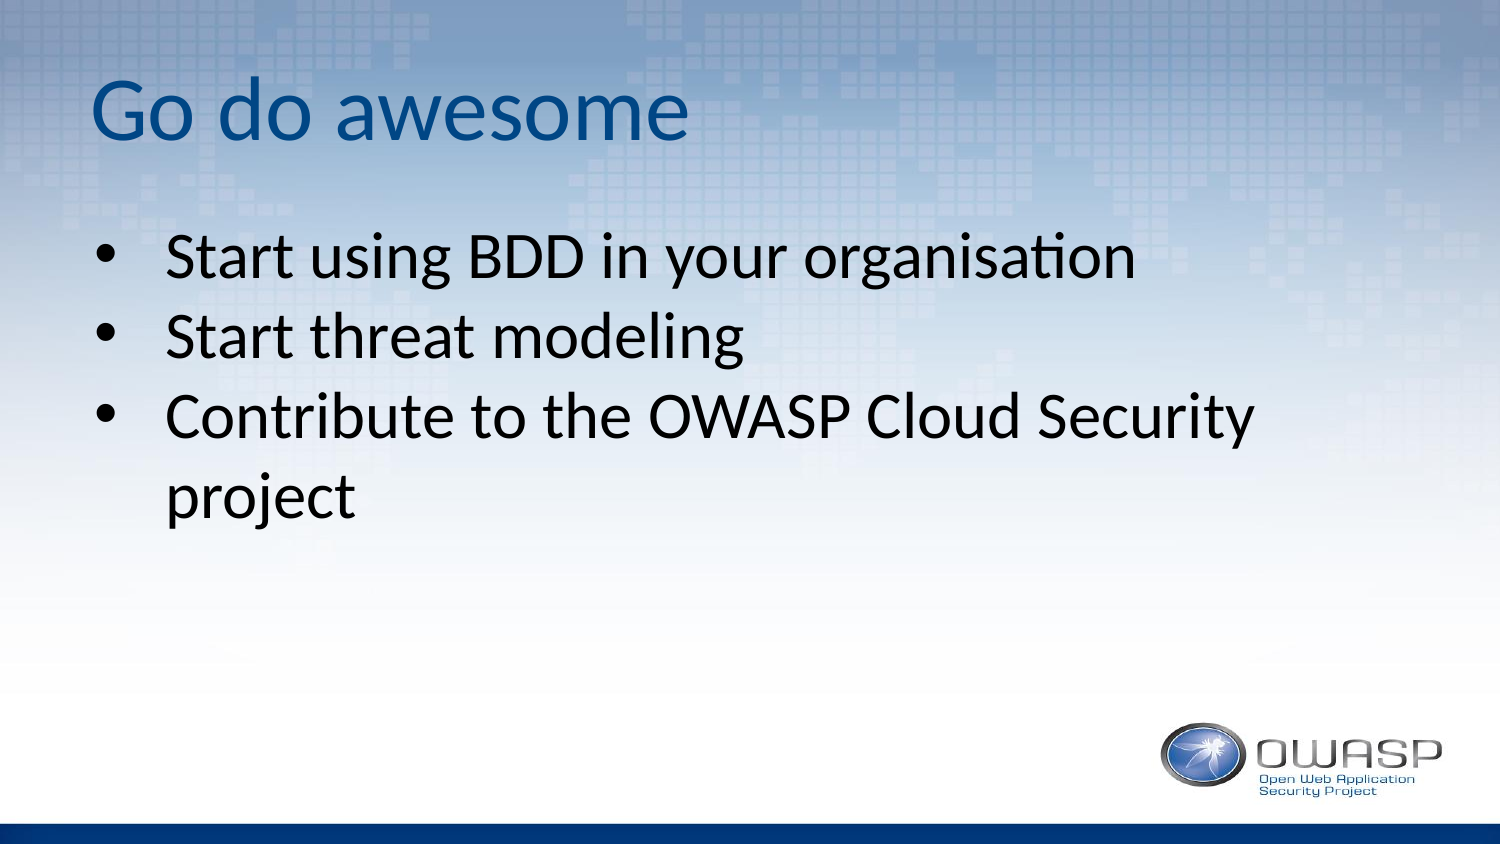

# Go do awesome
Start using BDD in your organisation
Start threat modeling
Contribute to the OWASP Cloud Security project